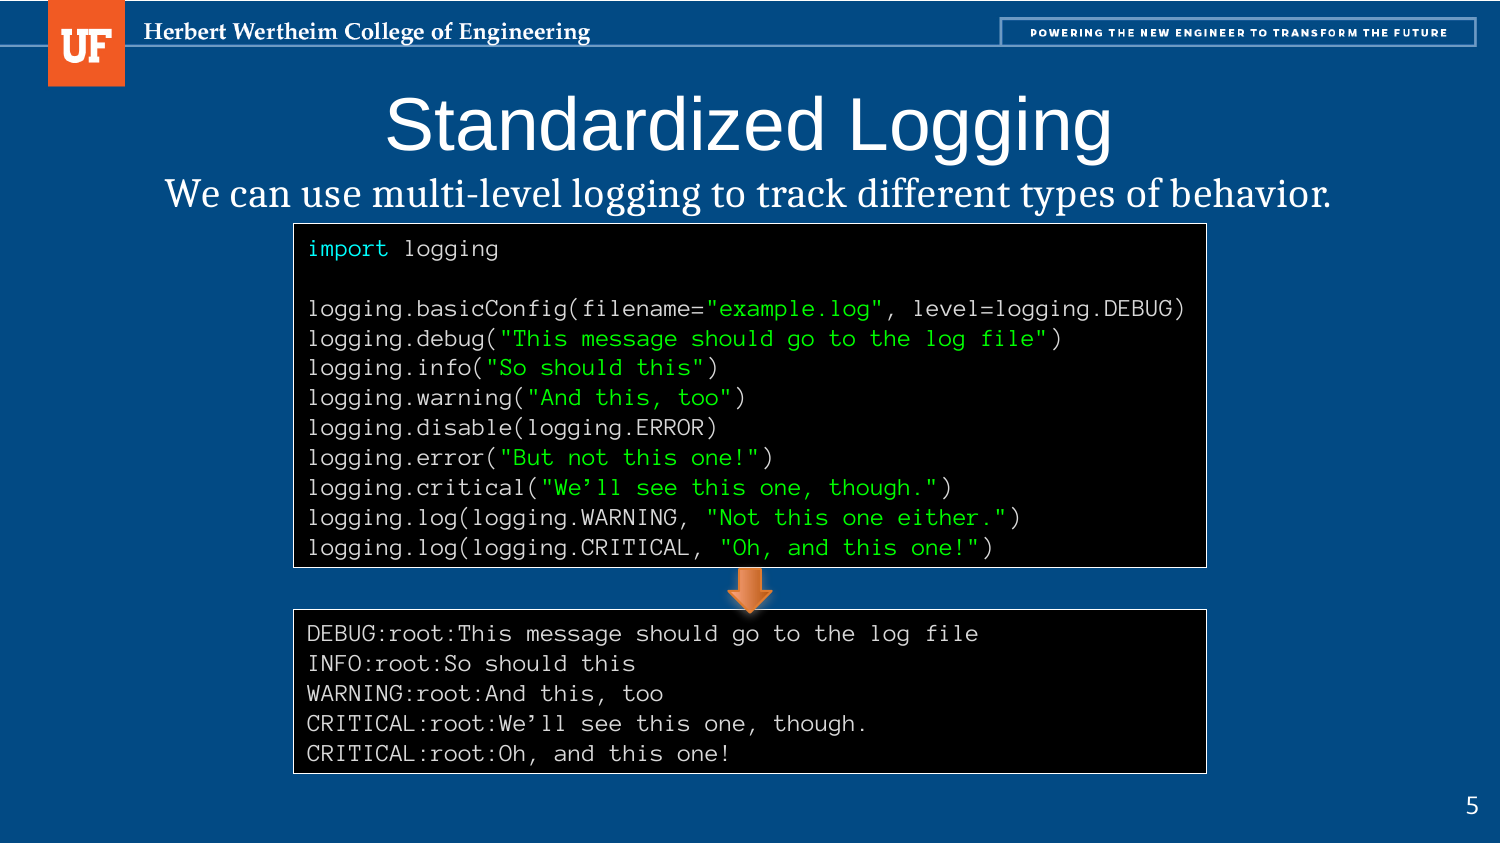

# Standardized Logging
We can use multi-level logging to track different types of behavior.
import logging

logging.basicConfig(filename="example.log", level=logging.DEBUG)
logging.debug("This message should go to the log file")
logging.info("So should this")
logging.warning("And this, too")
logging.disable(logging.ERROR)
logging.error("But not this one!")
logging.critical("We’ll see this one, though.")
logging.log(logging.WARNING, "Not this one either.")
logging.log(logging.CRITICAL, "Oh, and this one!")

DEBUG:root:This message should go to the log file
INFO:root:So should this
WARNING:root:And this, too
CRITICAL:root:We’ll see this one, though.
CRITICAL:root:Oh, and this one!
5